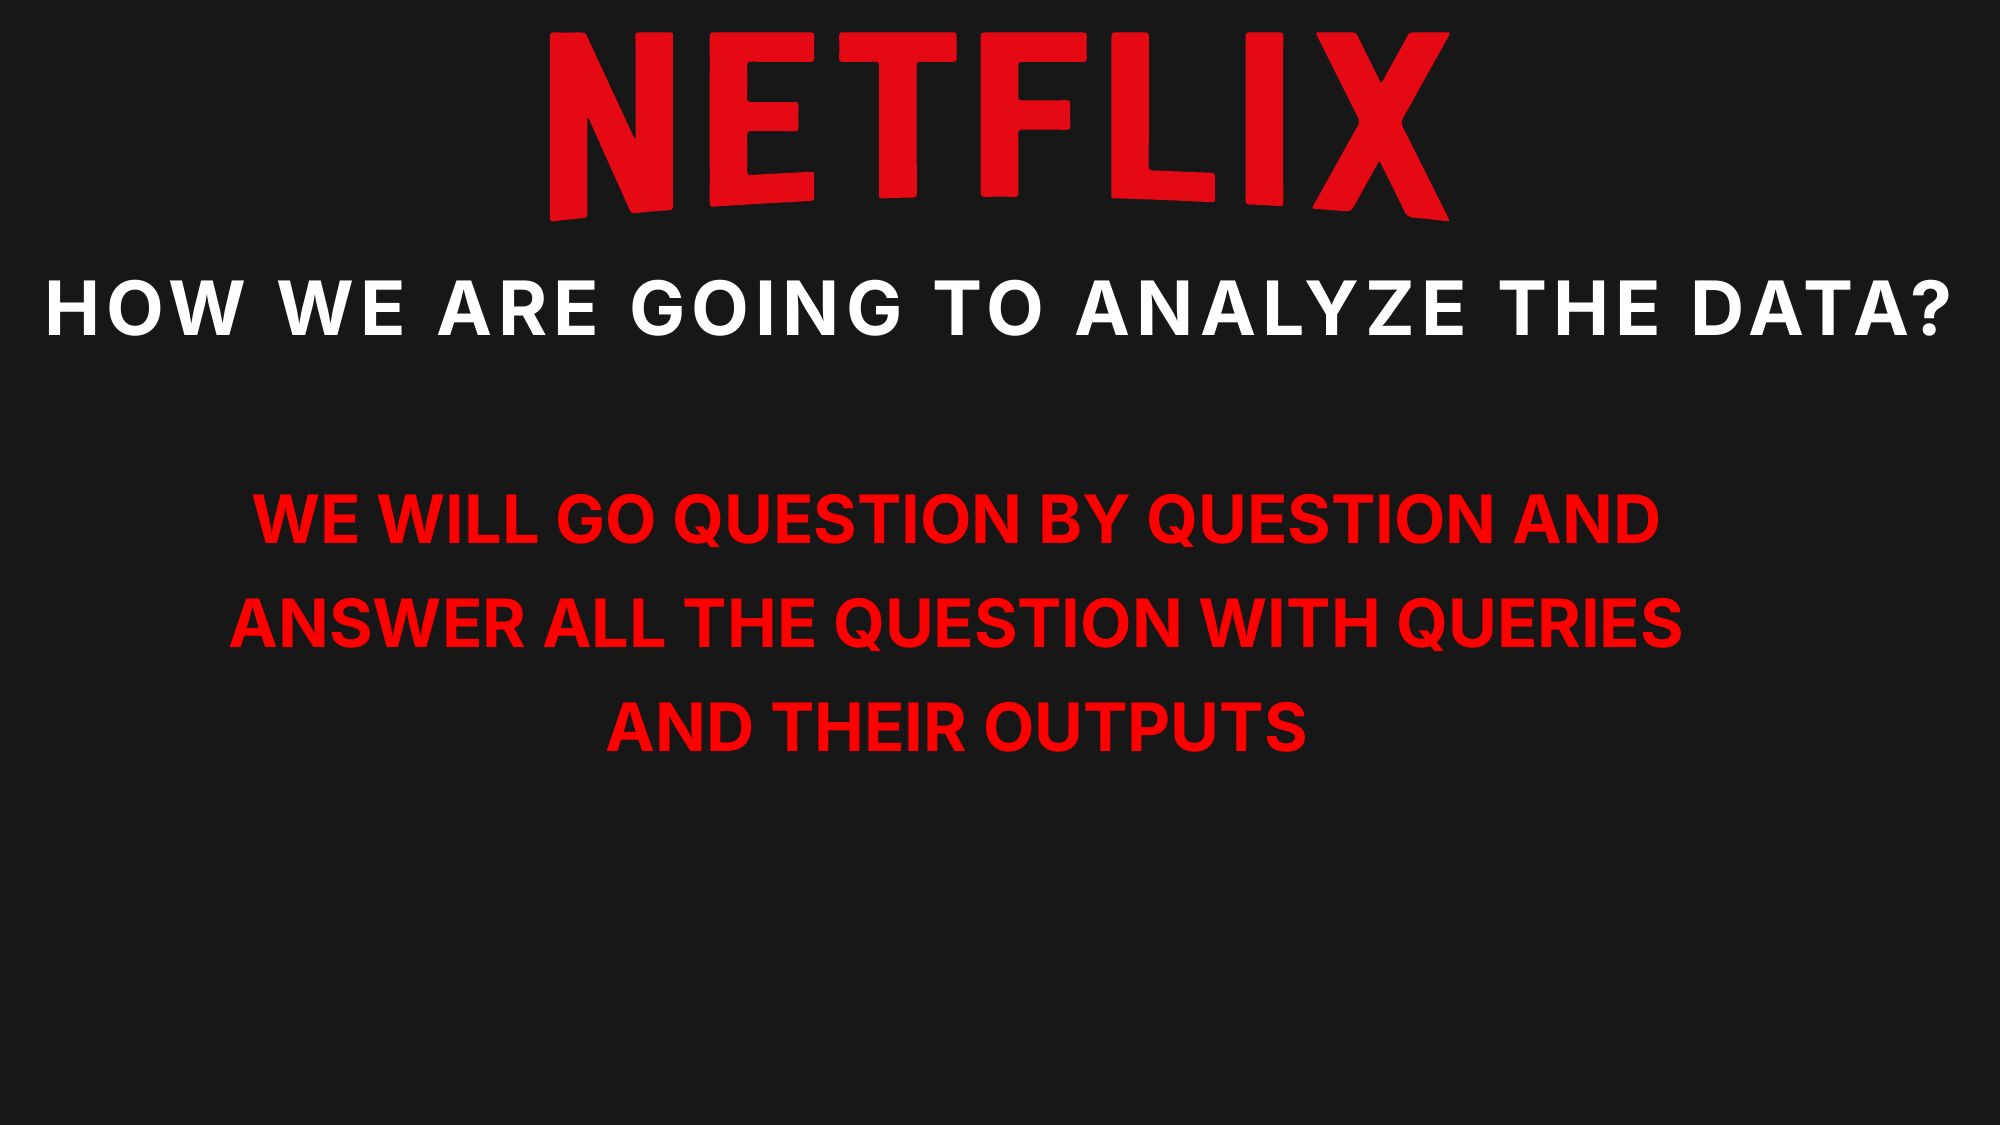

HOW WE ARE GOING TO ANALYZE THE DATA?
WE WILL GO QUESTION BY QUESTION AND ANSWER ALL THE QUESTION WITH QUERIES AND THEIR OUTPUTS